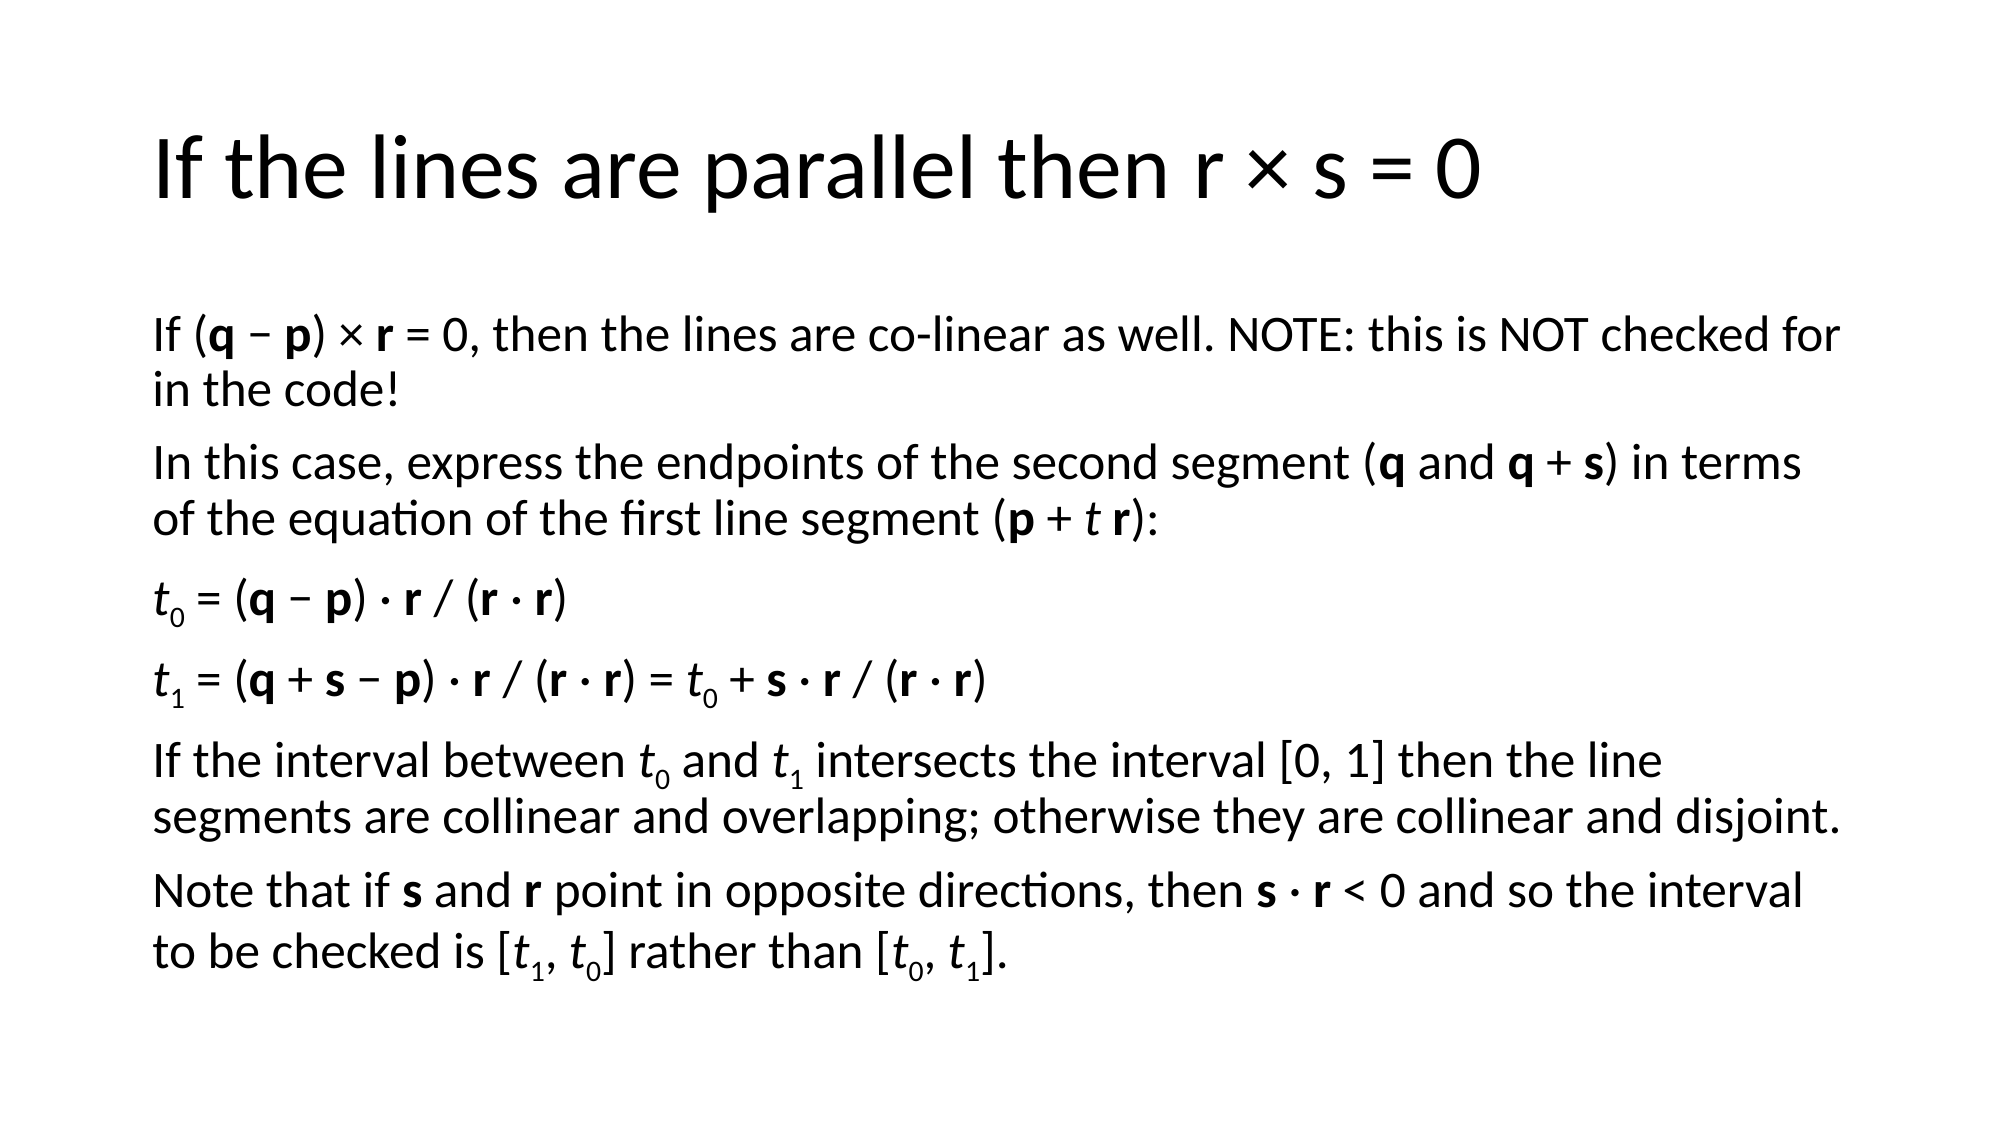

# If the lines are parallel then r × s = 0
If (q − p) × r = 0, then the lines are co-linear as well. NOTE: this is NOT checked for in the code!
In this case, express the endpoints of the second segment (q and q + s) in terms of the equation of the first line segment (p + t r):
t0 = (q − p) · r / (r · r)
t1 = (q + s − p) · r / (r · r) = t0 + s · r / (r · r)
If the interval between t0 and t1 intersects the interval [0, 1] then the line segments are collinear and overlapping; otherwise they are collinear and disjoint.
Note that if s and r point in opposite directions, then s · r < 0 and so the interval to be checked is [t1, t0] rather than [t0, t1].